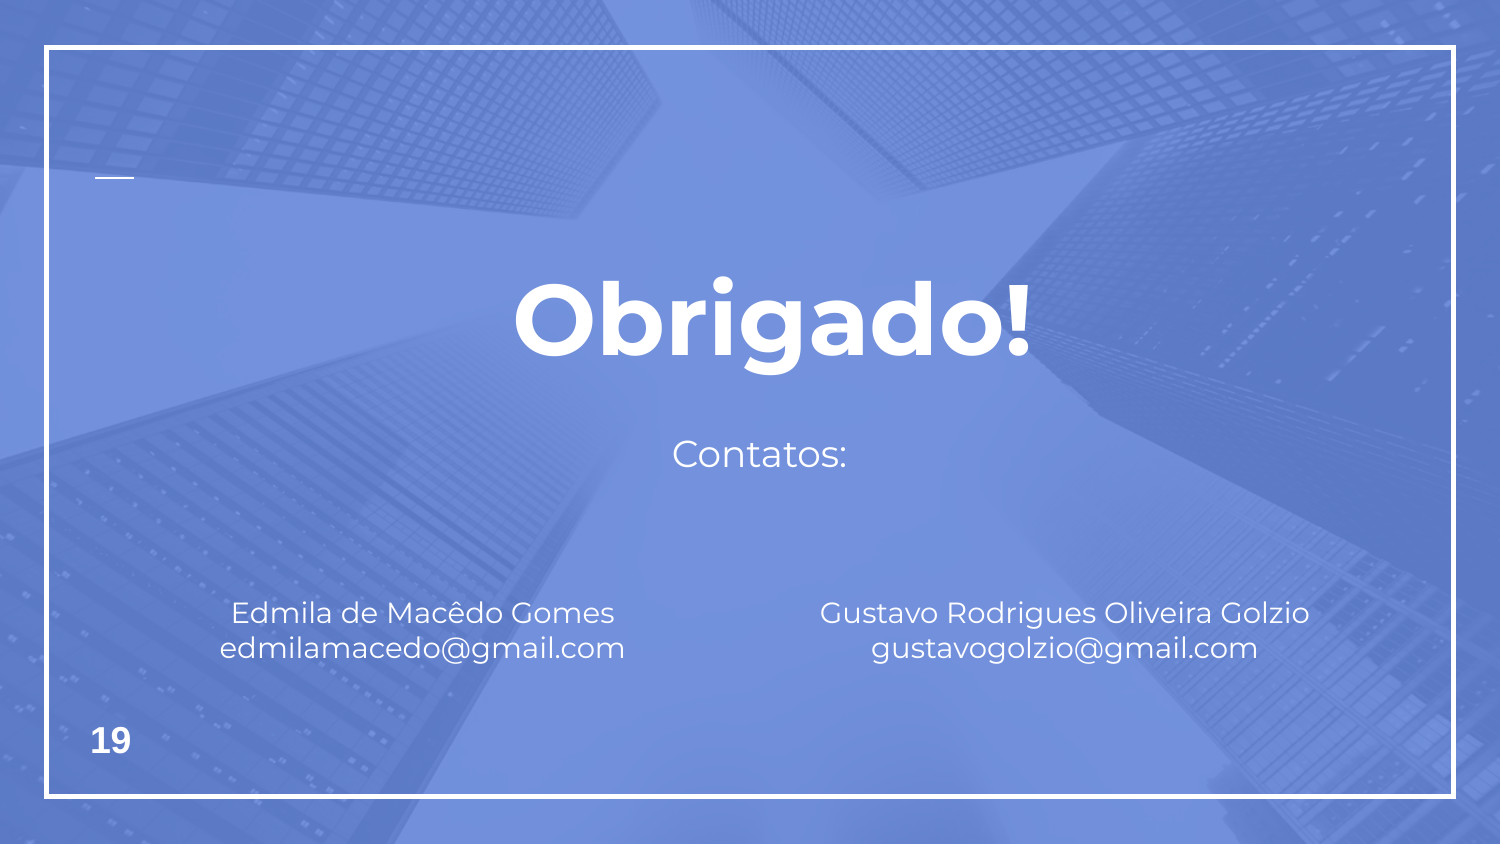

# Obrigado!
Contatos:
Edmila de Macêdo Gomes
edmilamacedo@gmail.com

Gustavo Rodrigues Oliveira Golzio
gustavogolzio@gmail.com

19